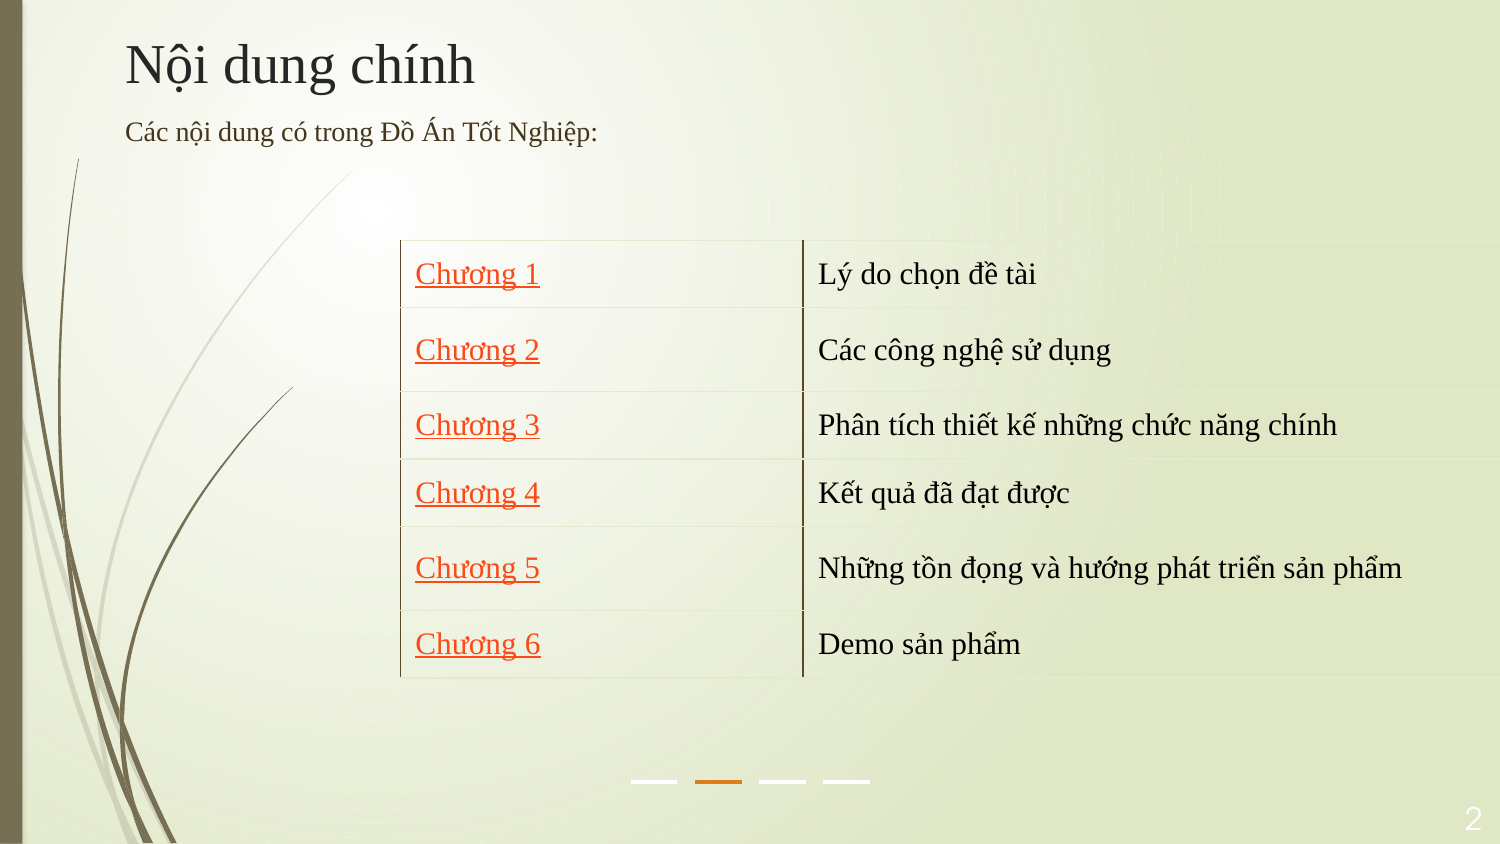

# Nội dung chính
Các nội dung có trong Đồ Án Tốt Nghiệp:
| Chương 1 | Lý do chọn đề tài |
| --- | --- |
| Chương 2 | Các công nghệ sử dụng |
| Chương 3 | Phân tích thiết kế những chức năng chính |
| Chương 4 | Kết quả đã đạt được |
| Chương 5 | Những tồn đọng và hướng phát triển sản phẩm |
| Chương 6 | Demo sản phẩm |

2